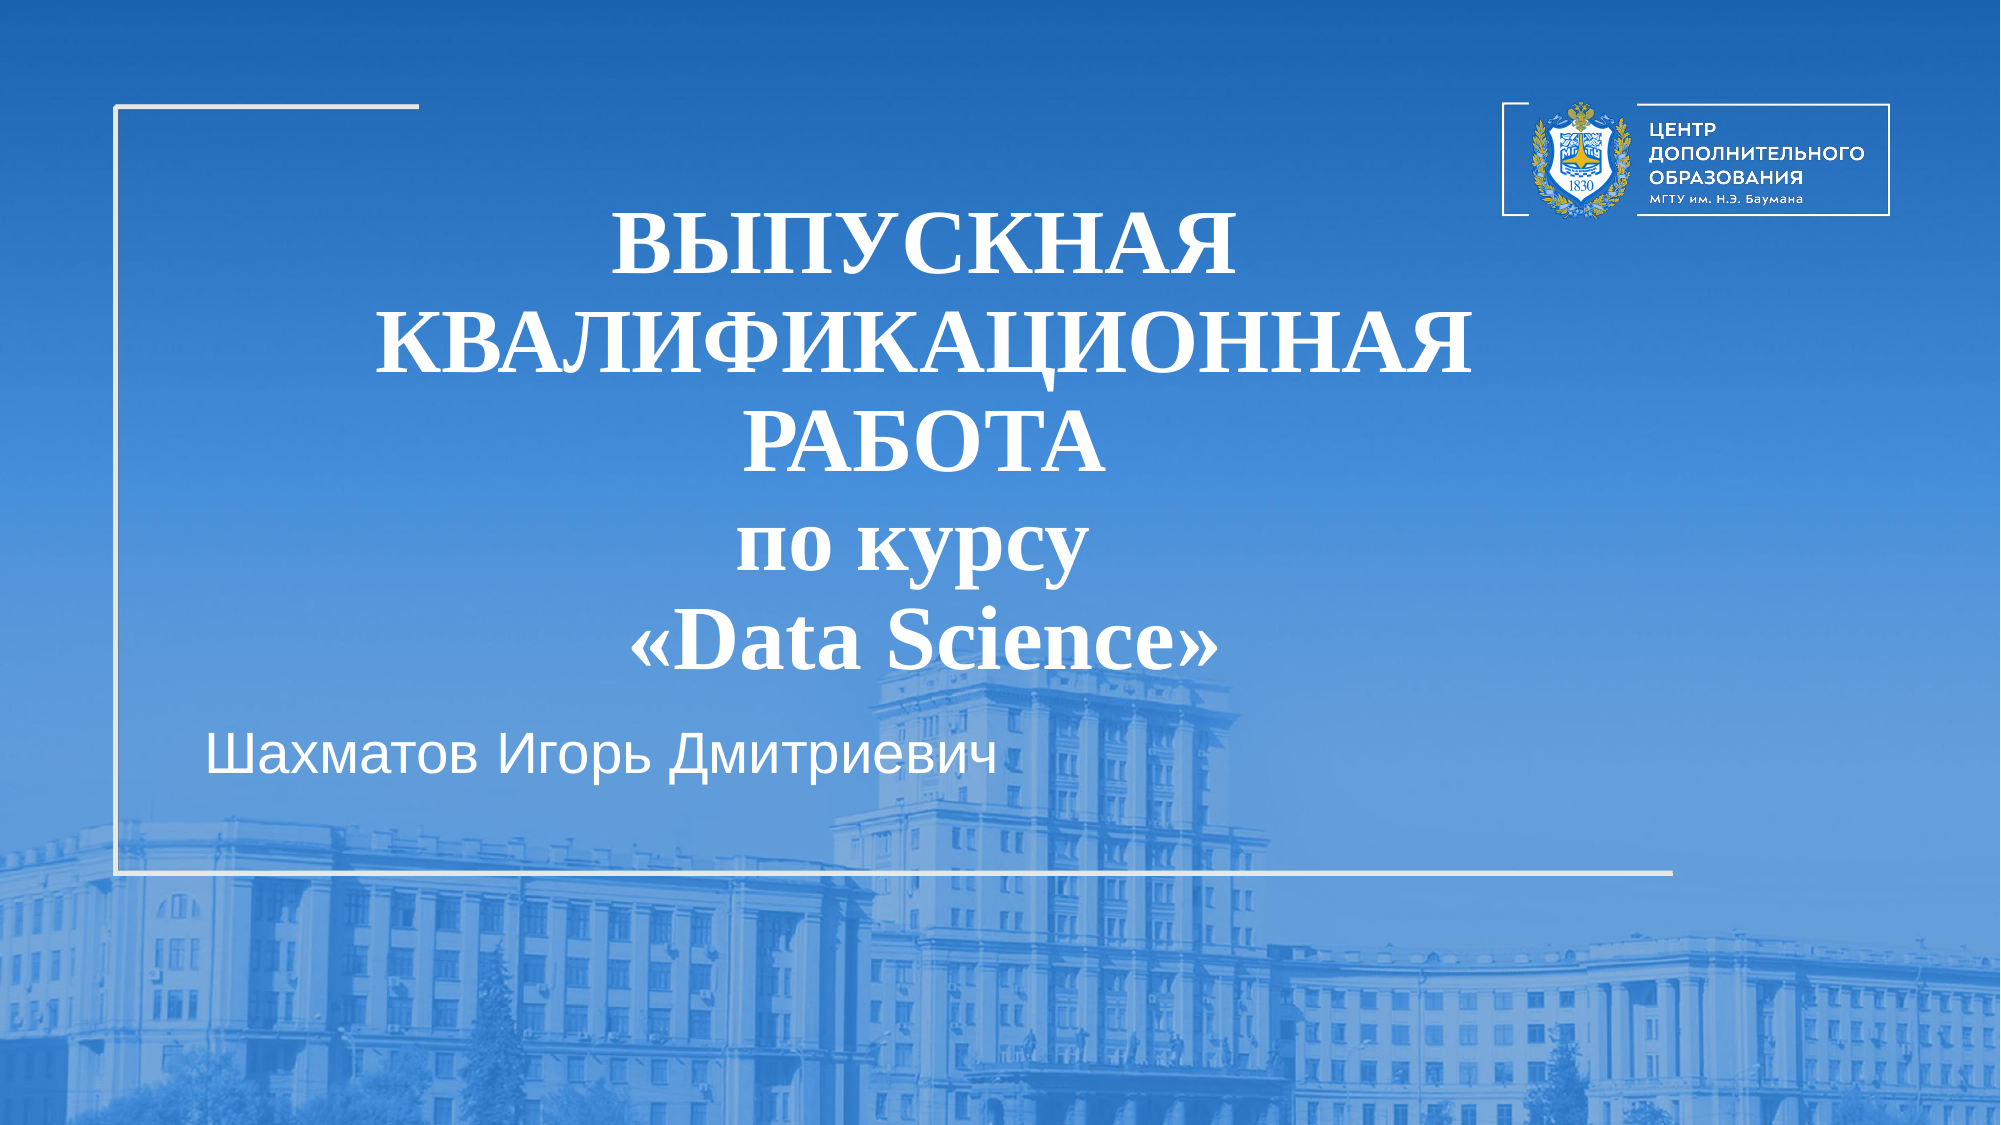

# ВЫПУСКНАЯ КВАЛИФИКАЦИОННАЯ РАБОТА по курсу «Data Science»
Шахматов Игорь Дмитриевич